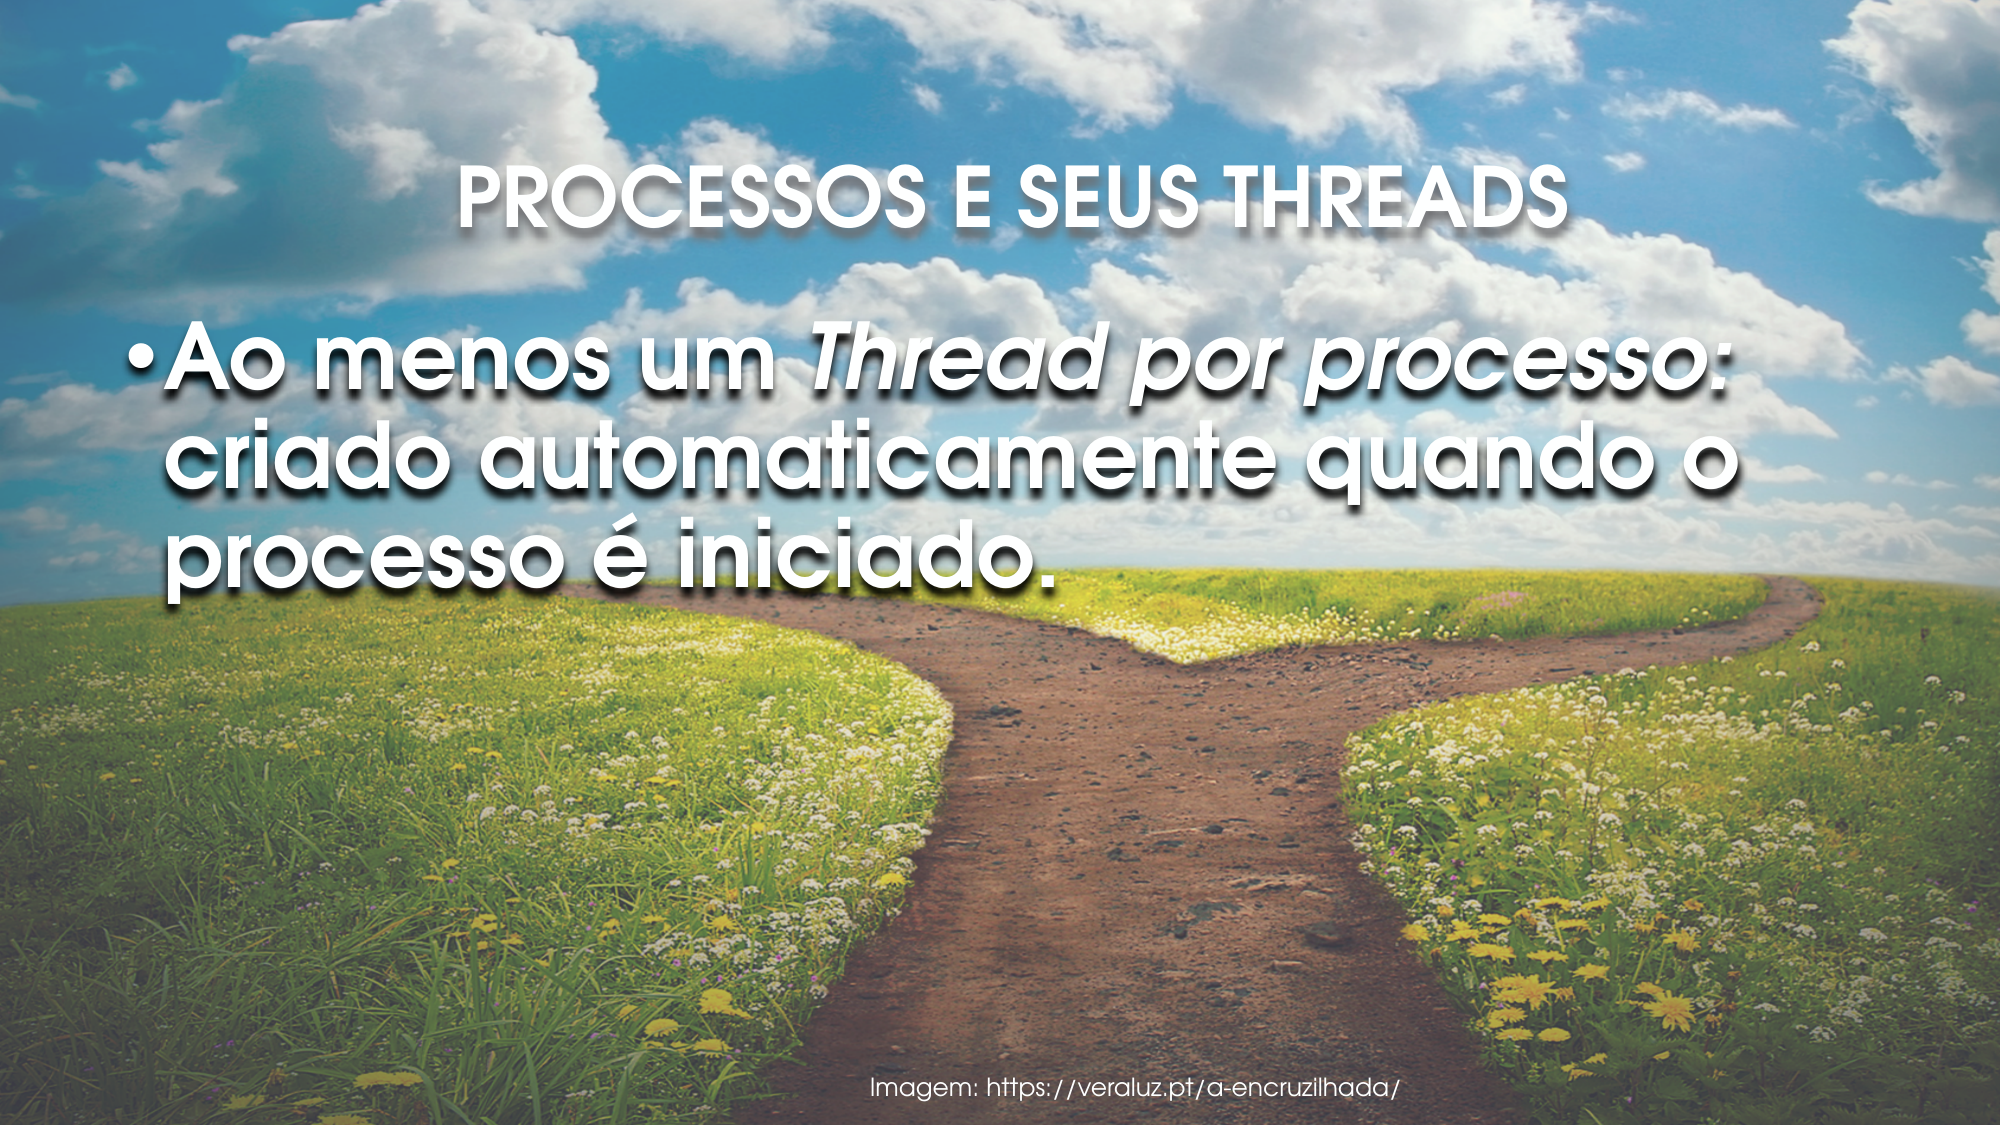

13
# Processos e seus threads
Ao menos um Thread por processo: criado automaticamente quando o processo é iniciado.
Imagem: https://veraluz.pt/a-encruzilhada/